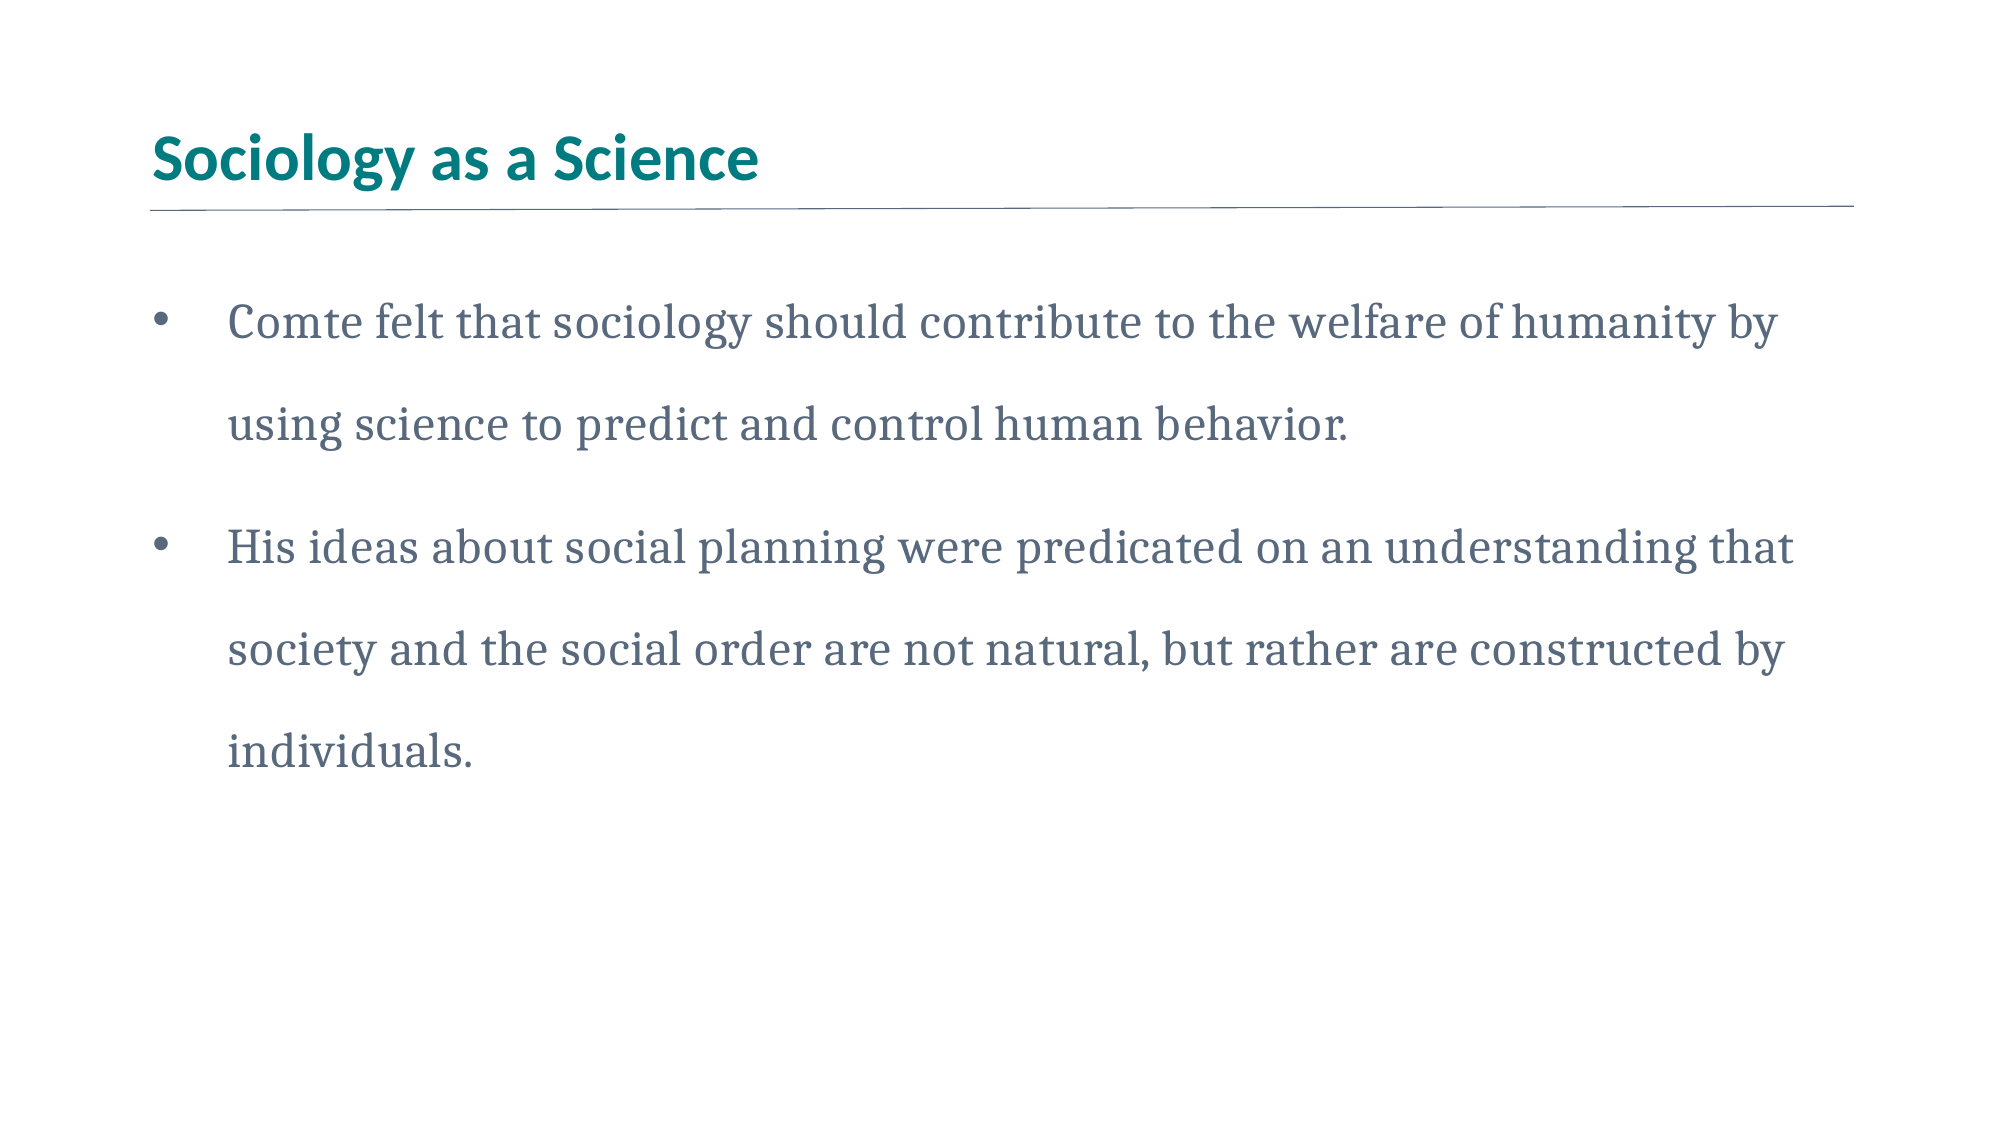

# Sociology as a Science
Comte felt that sociology should contribute to the welfare of humanity by using science to predict and control human behavior.
His ideas about social planning were predicated on an understanding that society and the social order are not natural, but rather are constructed by individuals.